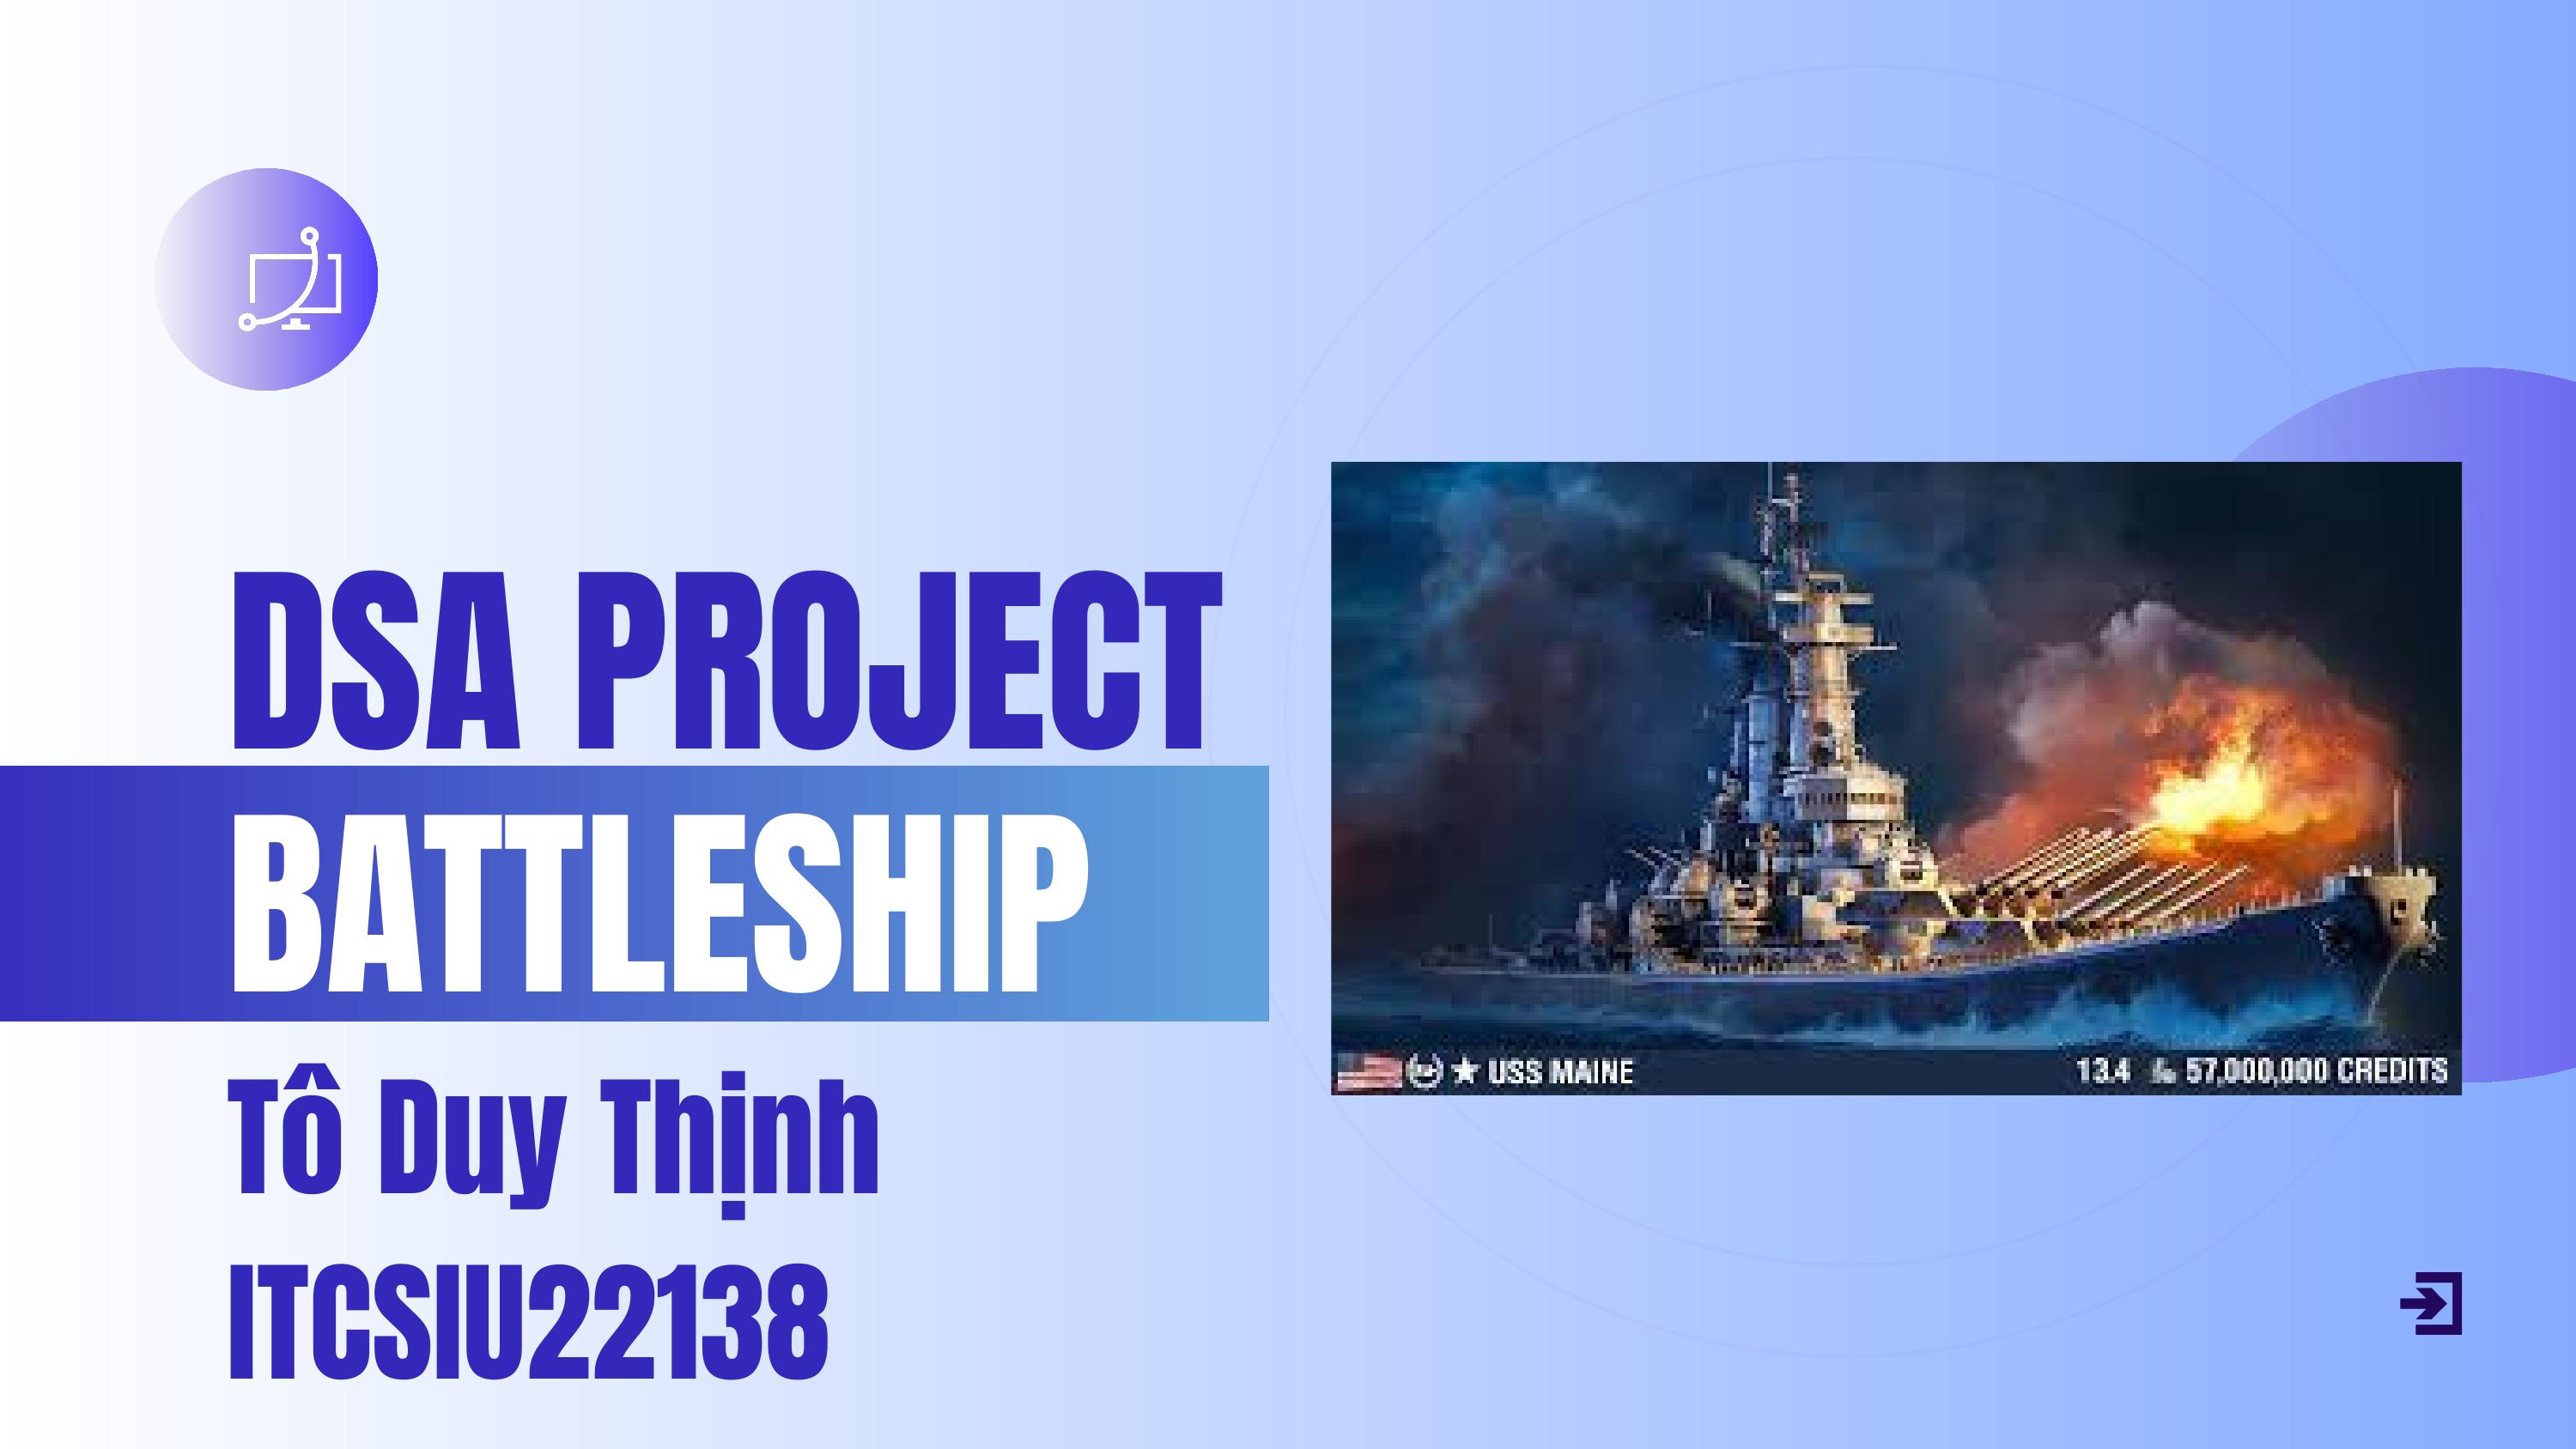

DSA PROJECT
BATTLESHIP

Tô Duy Thịnh ITCSIU22138